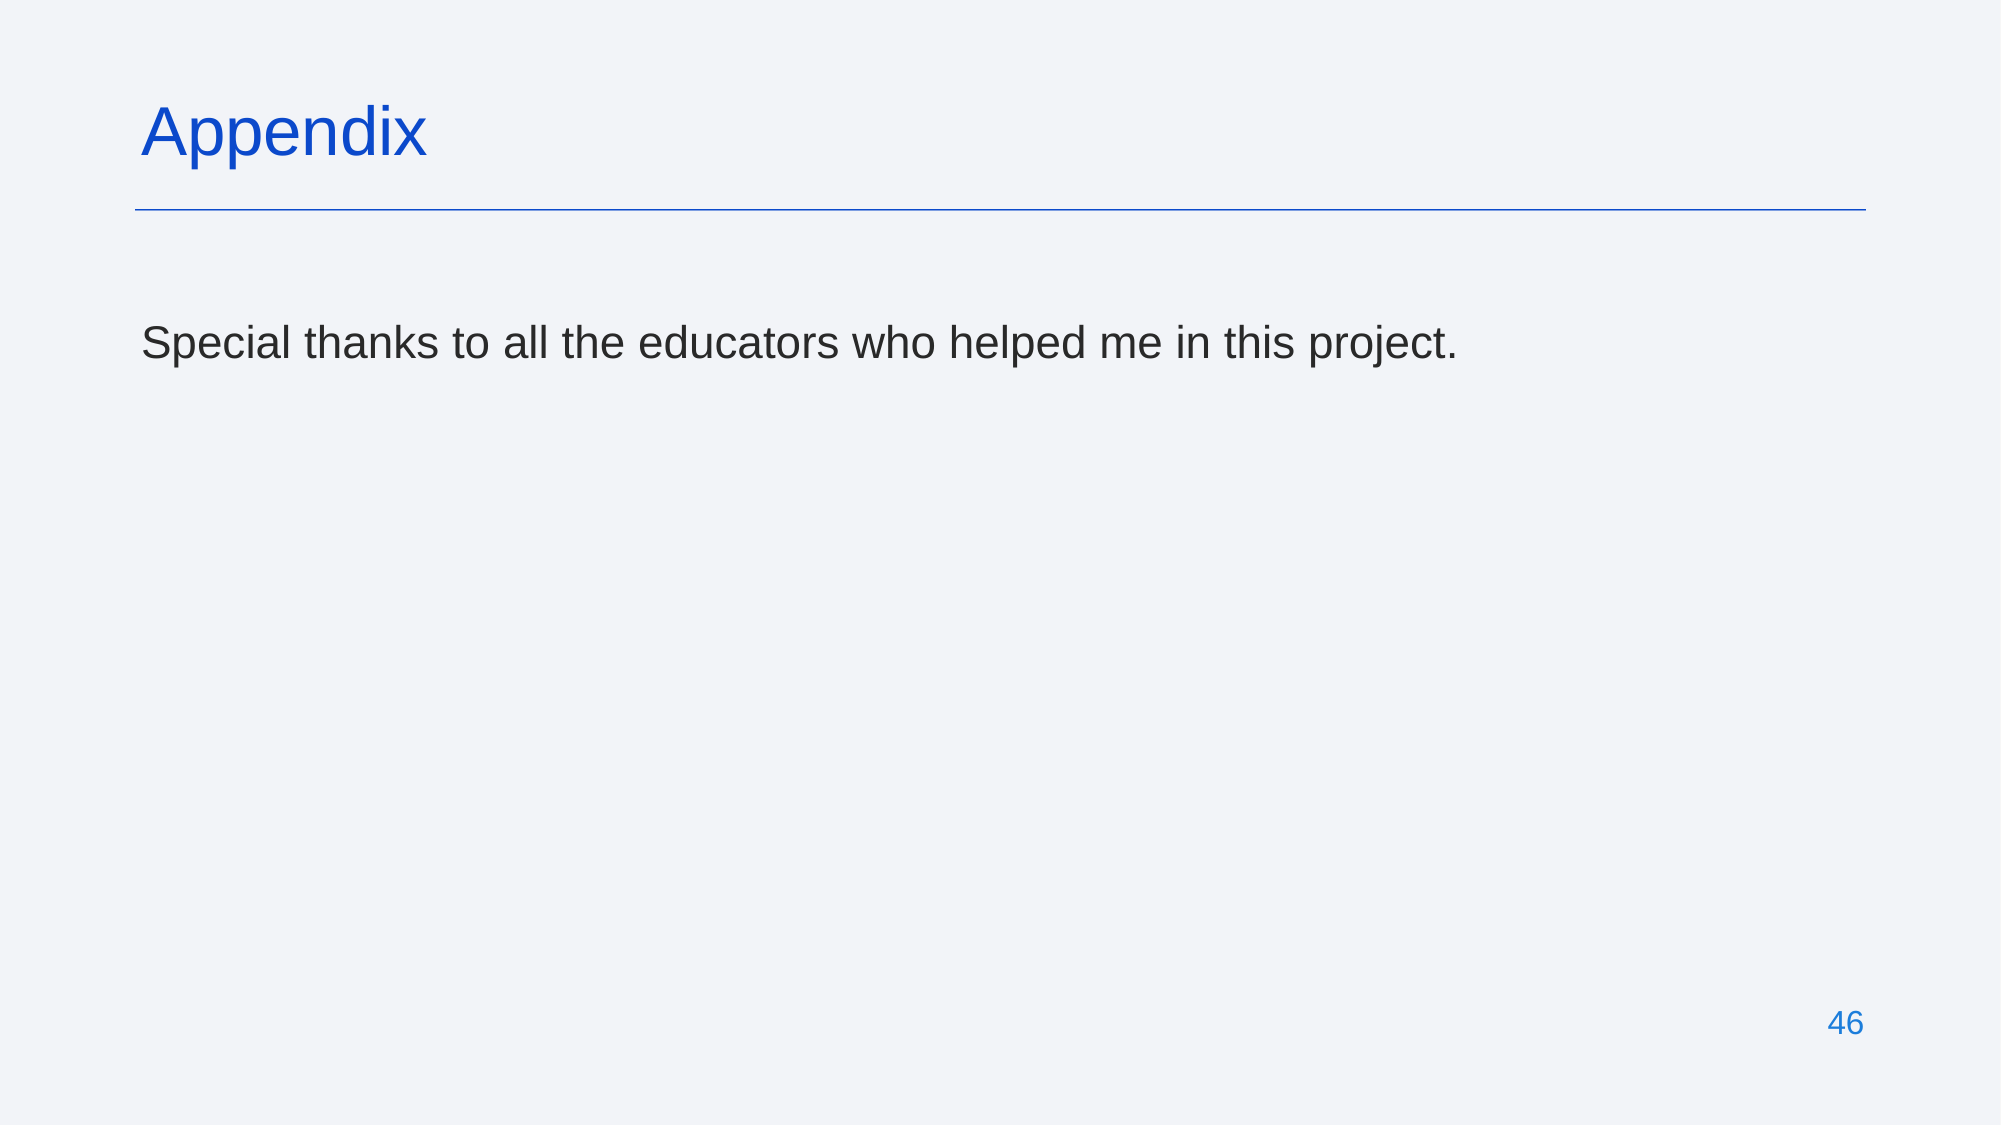

Appendix
Special thanks to all the educators who helped me in this project.
46